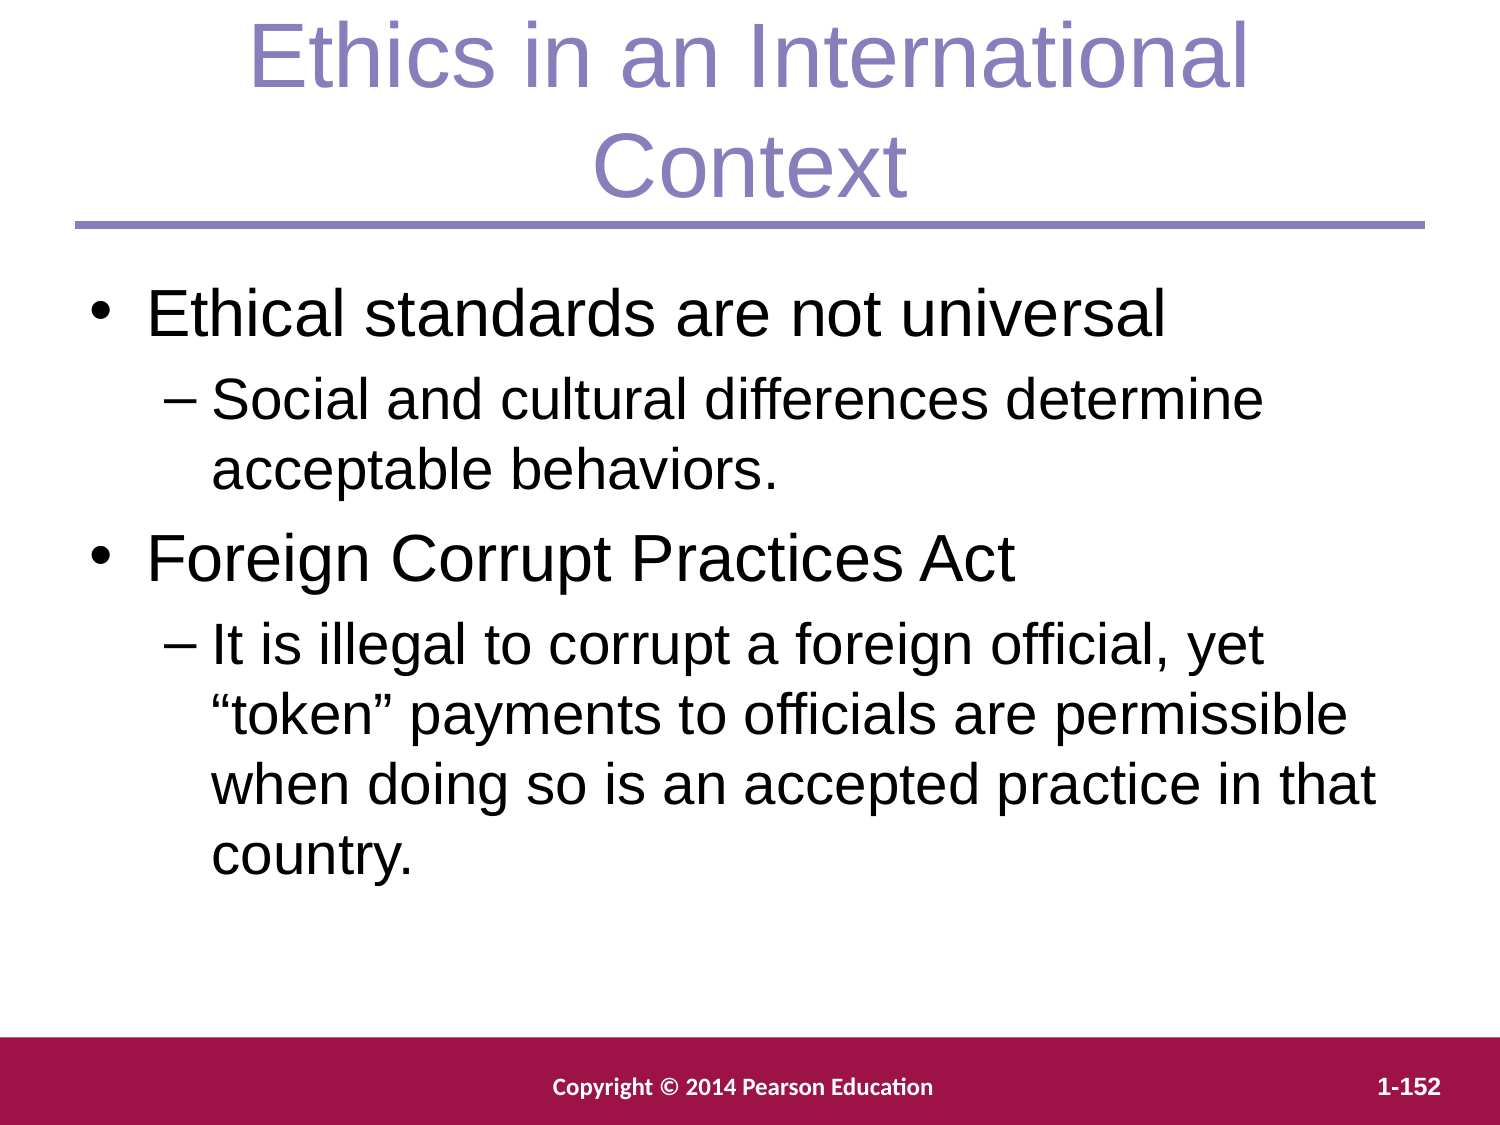

Ethics in an International Context
Ethical standards are not universal
Social and cultural differences determine acceptable behaviors.
Foreign Corrupt Practices Act
It is illegal to corrupt a foreign official, yet “token” payments to officials are permissible when doing so is an accepted practice in that country.